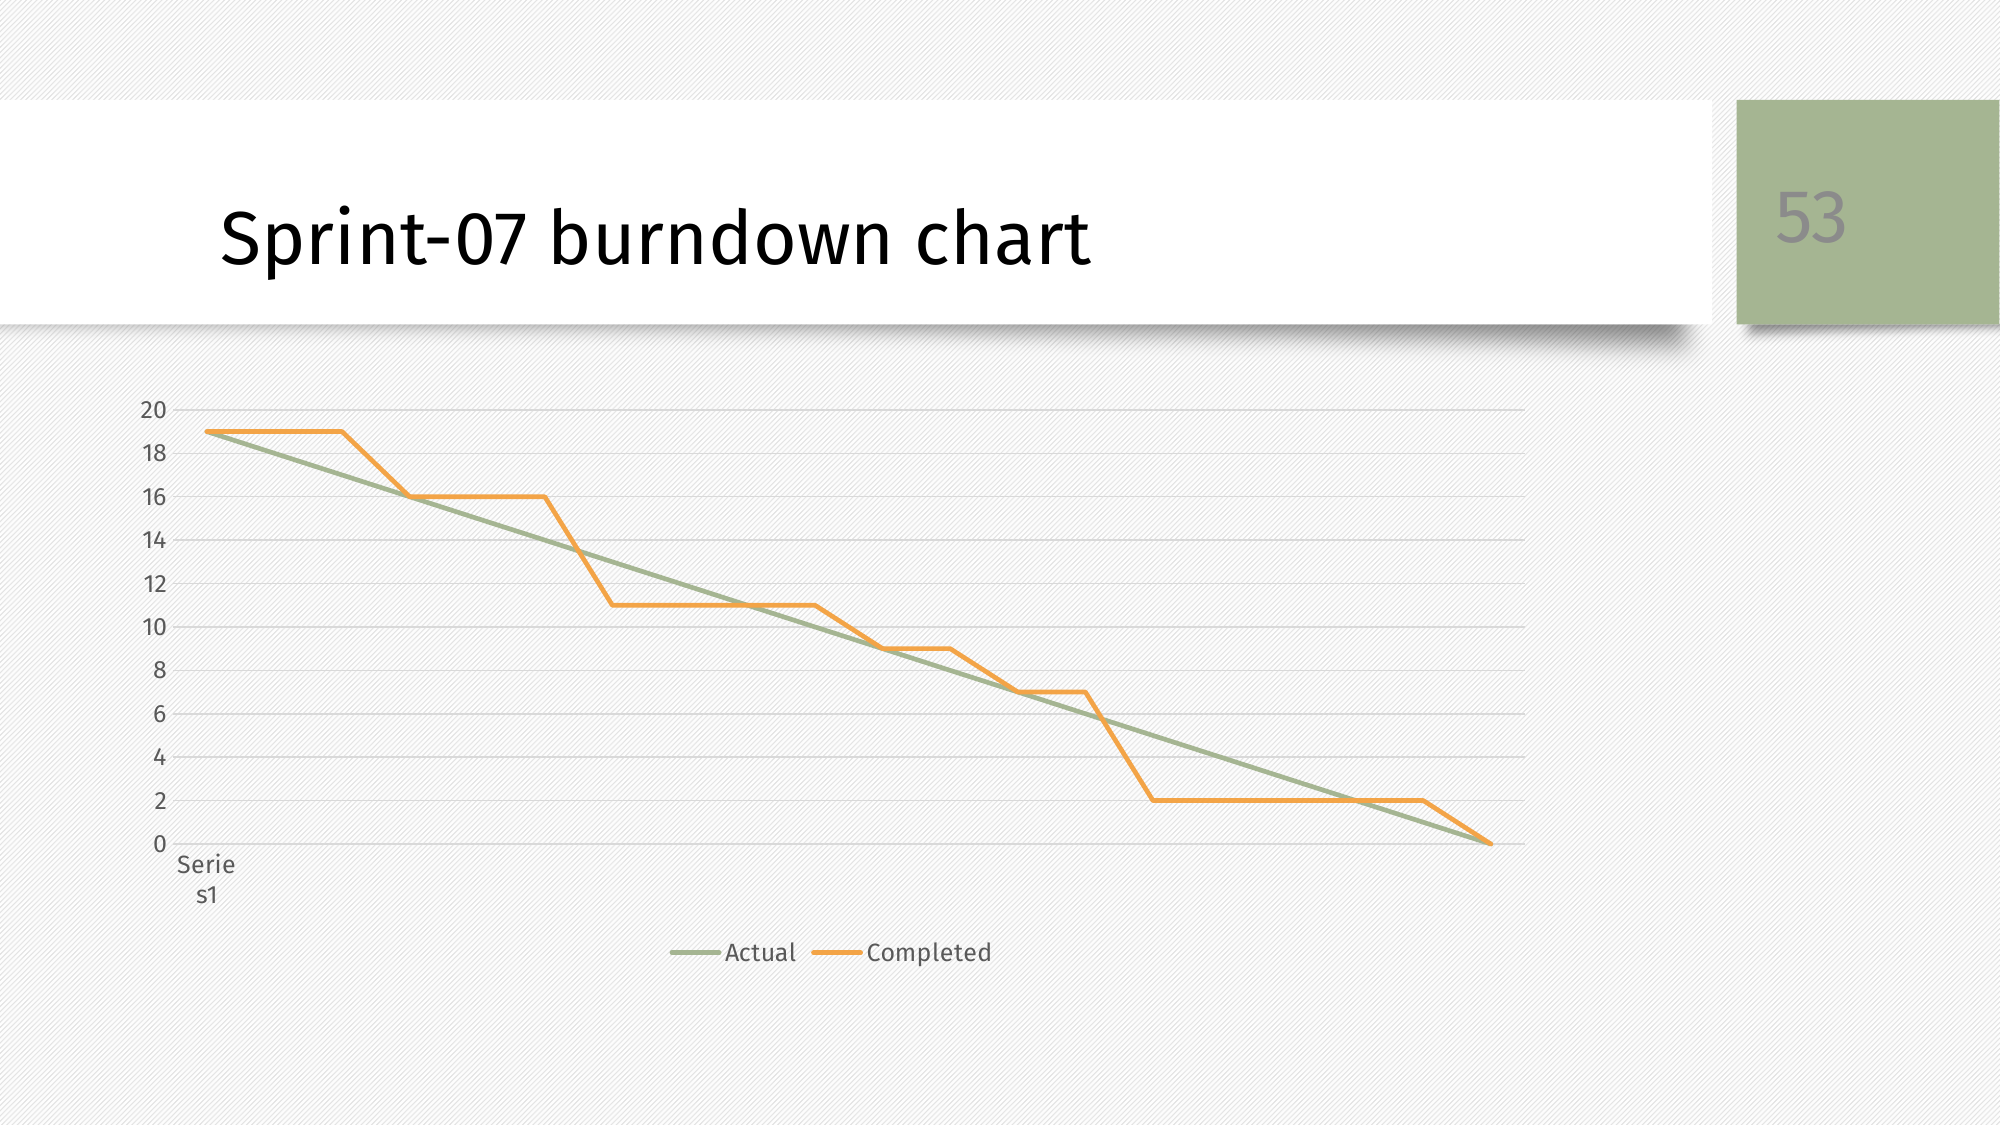

# Sprint-07 burndown chart
53

### Chart

| Category | Actual | Completed |
|---|---|---|
|  | 19.0 | 19.0 |
|  | 18.0 | 19.0 |
|  | 17.0 | 19.0 |
|  | 16.0 | 16.0 |
|  | 15.0 | 16.0 |
|  | 14.0 | 16.0 |
|  | 13.0 | 11.0 |
|  | 12.0 | 11.0 |
|  | 11.0 | 11.0 |
|  | 10.0 | 11.0 |
|  | 9.0 | 9.0 |
|  | 8.0 | 9.0 |
|  | 7.0 | 7.0 |
|  | 6.0 | 7.0 |
|  | 5.0 | 2.0 |
|  | 4.0 | 2.0 |
|  | 3.0 | 2.0 |
|  | 2.0 | 2.0 |
|  | 1.0 | 2.0 |
|  | 0.0 | 0.0 |